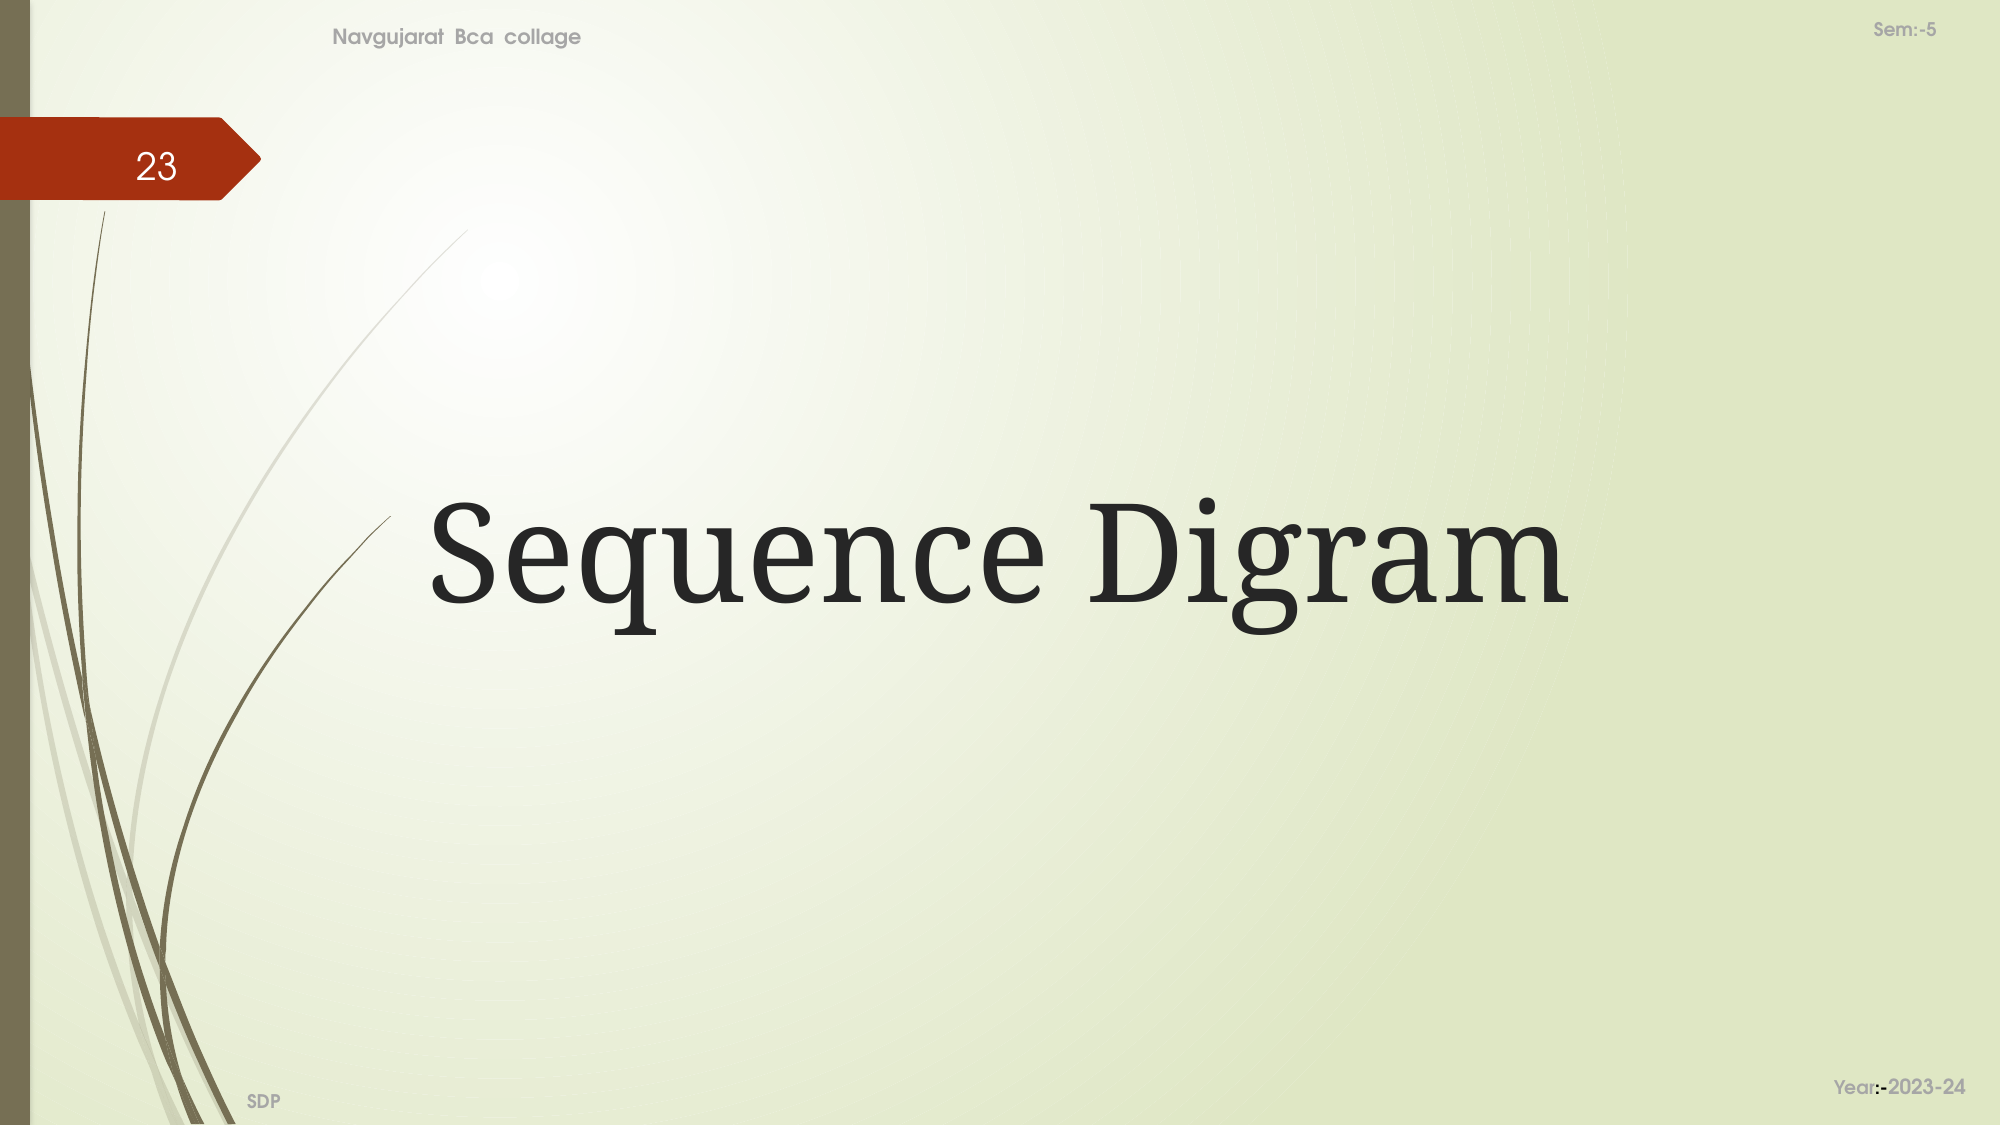

Navgujarat Bca collage
Sem:-5
23
# Sequence Digram
Year:-2023-24
SDP